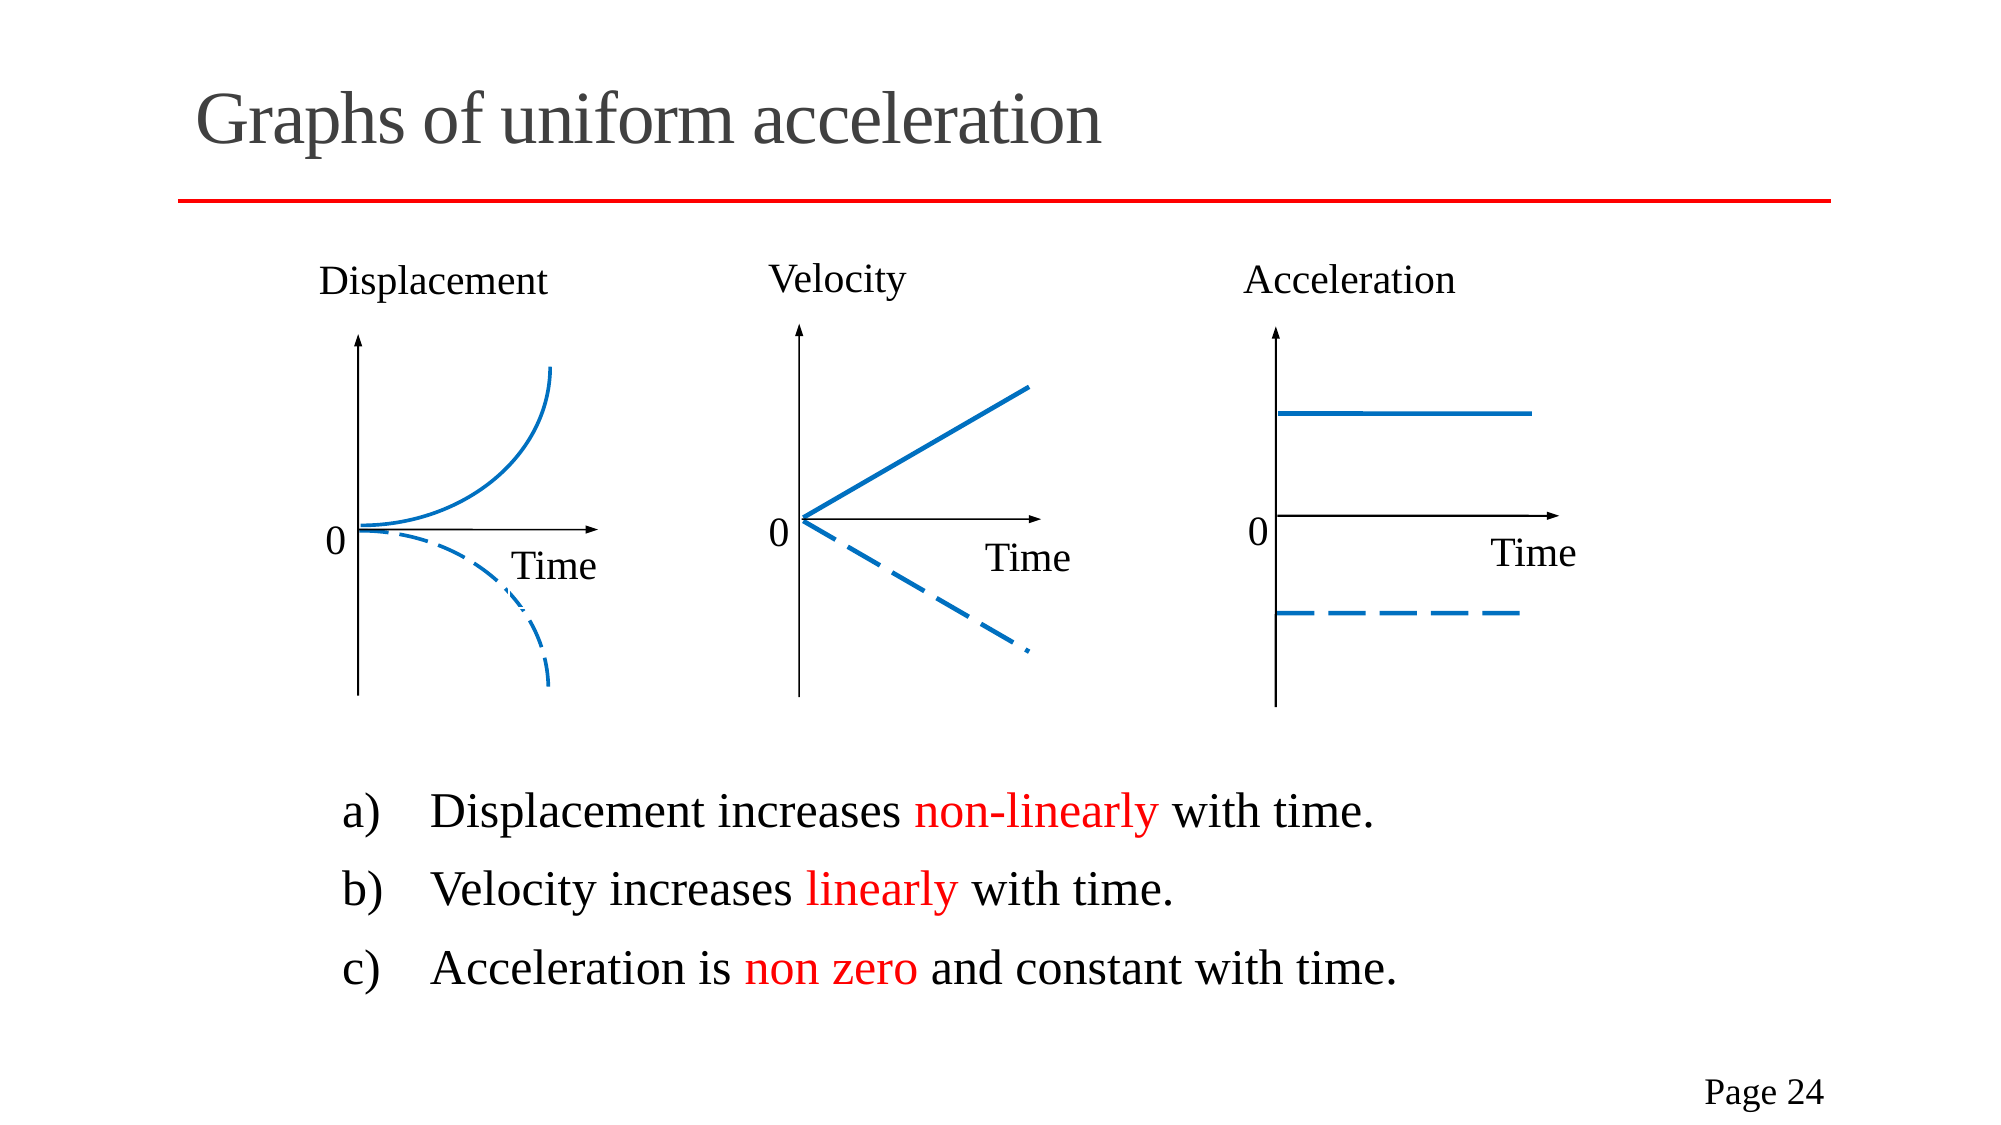

# Graphs of uniform acceleration

Velocity
Acceleration
Displacement

0
0
0

Time
Time

Time

a)	Displacement increases non-linearly with time.
b)	Velocity increases linearly with time.
c)	Acceleration is non zero and constant with time.
 Page 24